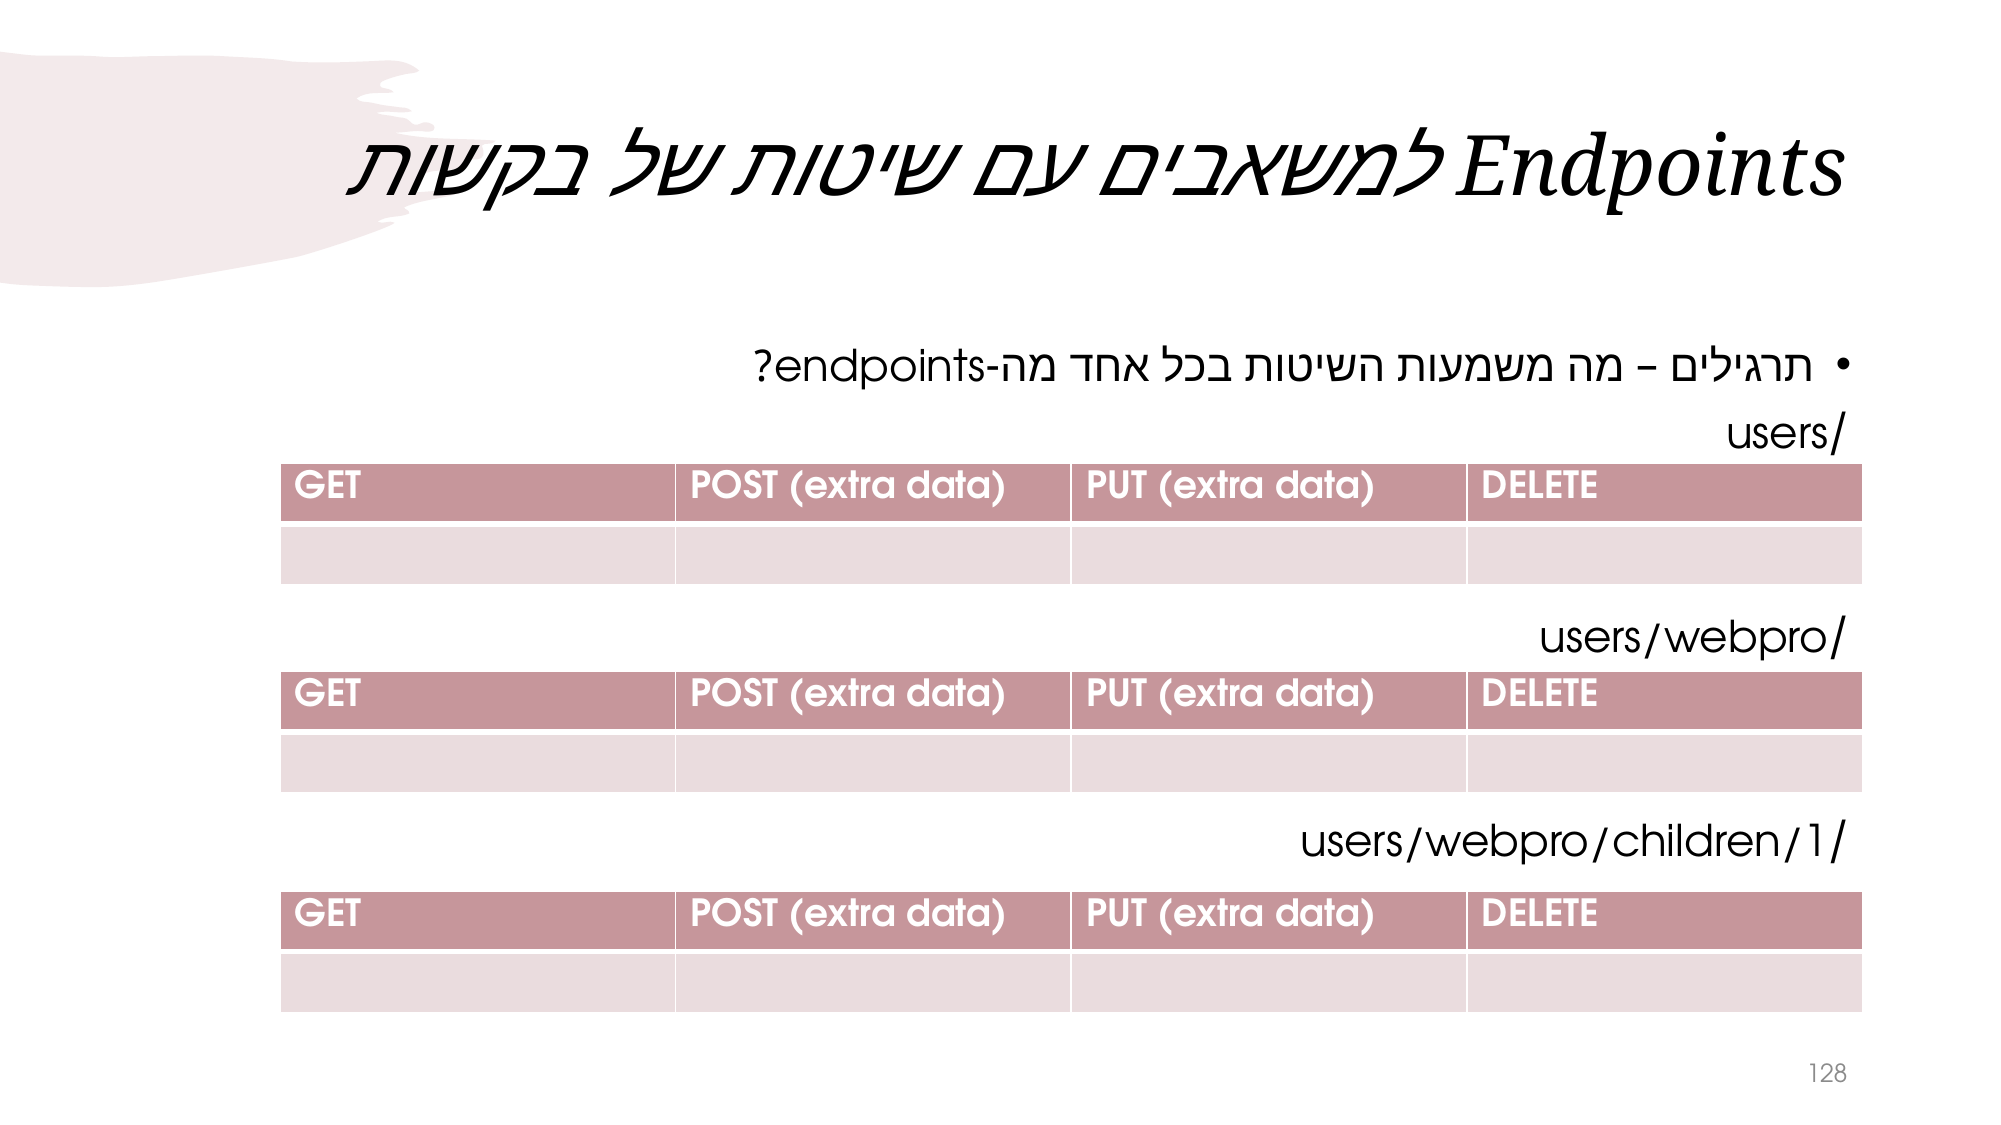

# Endpoints למשאבים עם שיטות של בקשות
תרגילים – מה משמעות השיטות בכל אחד מה-endpoints?
/users

/users/webpro

/users/webpro/children/1

.

| GET | POST (extra data) | PUT (extra data) | DELETE |
| --- | --- | --- | --- |
|  |  |  |  |
| GET | POST (extra data) | PUT (extra data) | DELETE |
| --- | --- | --- | --- |
|  |  |  |  |
| GET | POST (extra data) | PUT (extra data) | DELETE |
| --- | --- | --- | --- |
|  |  |  |  |
128